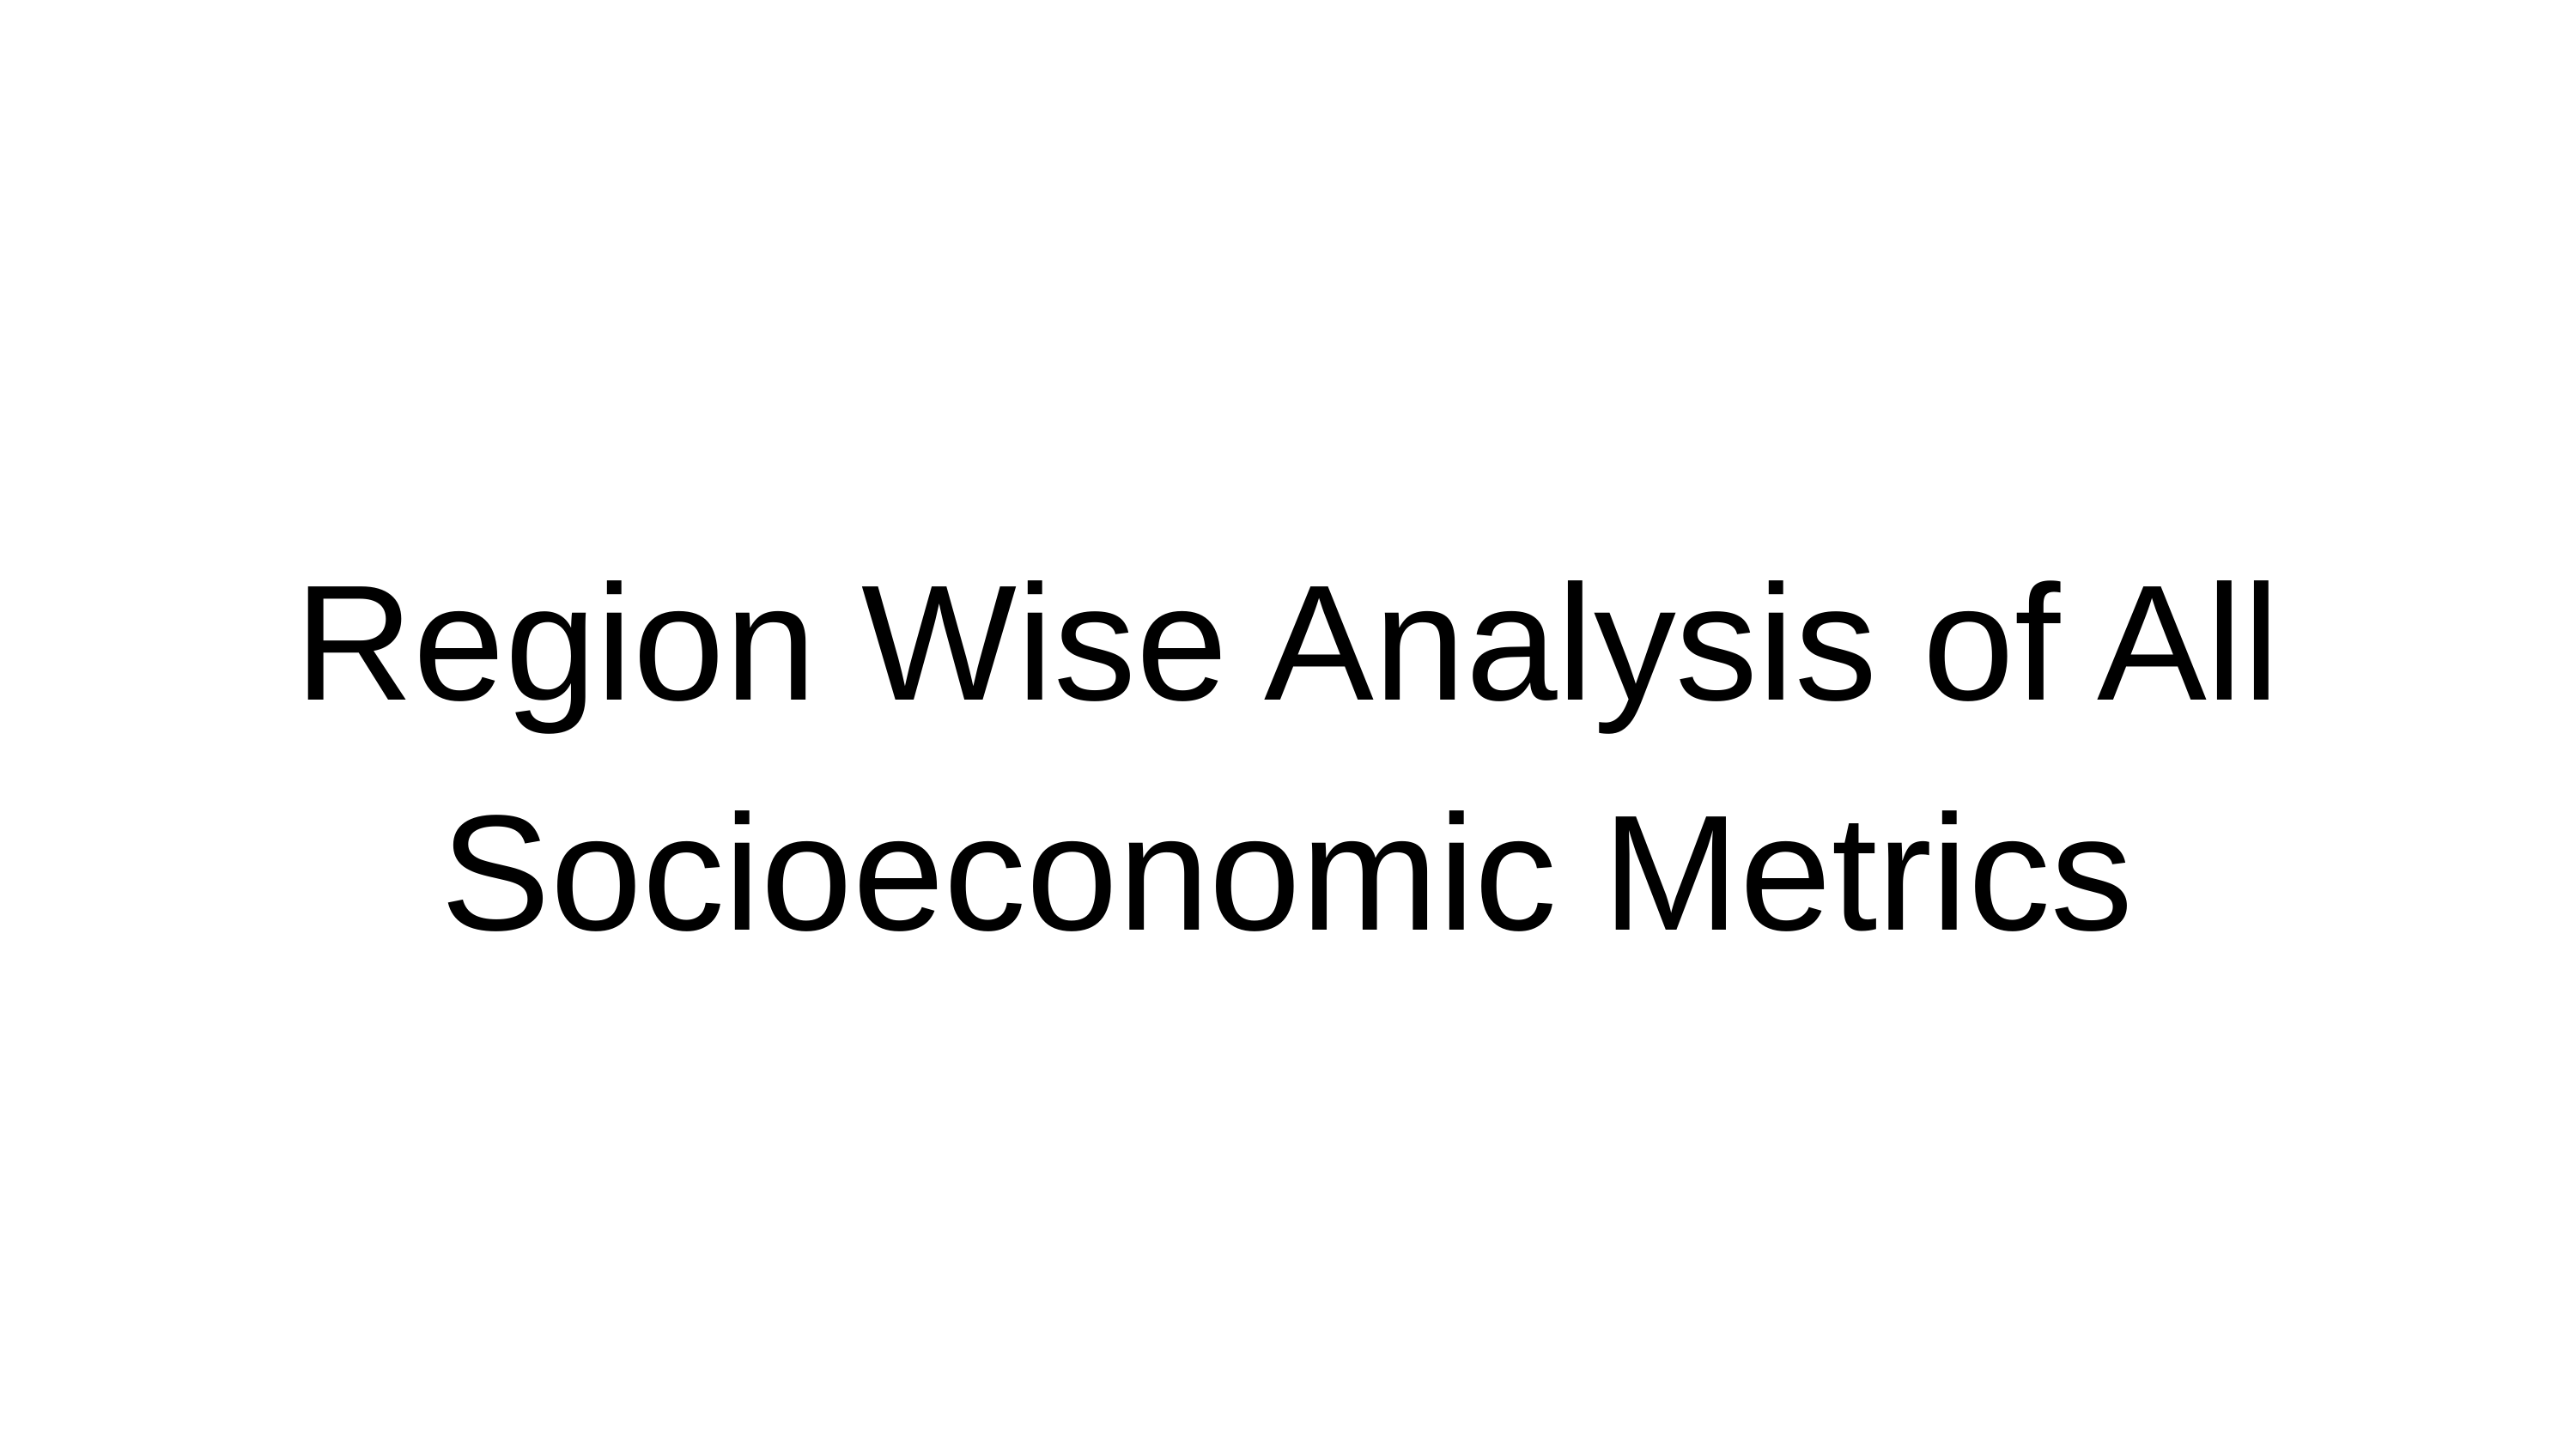

Region Wise Analysis of All Socioeconomic Metrics